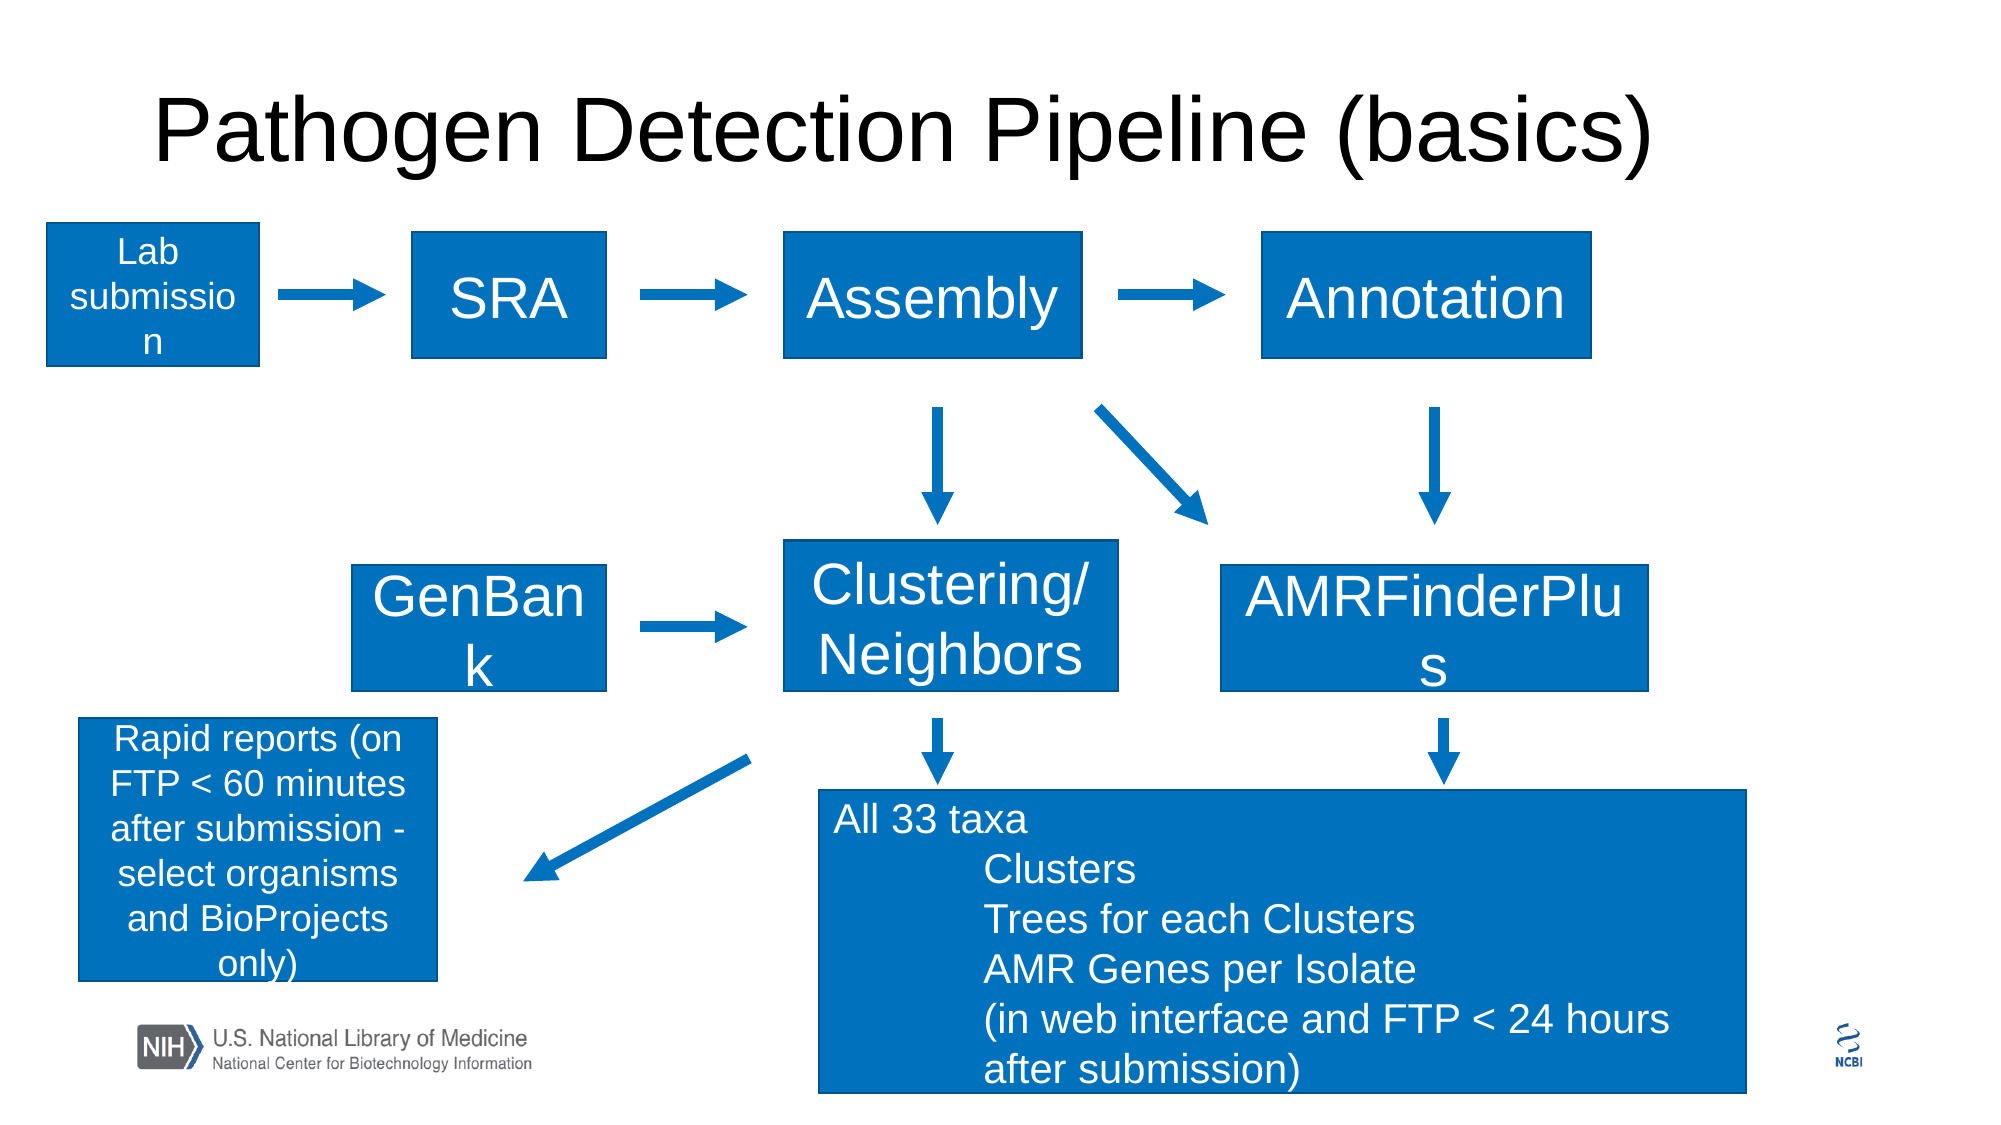

# Pathogen Detection Pipeline (basics)
Lab
submission
SRA
Assembly
Annotation
Clustering/Neighbors
GenBank
AMRFinderPlus
Rapid reports (on FTP < 60 minutes after submission - select organisms and BioProjects only)
All 33 taxa
	Clusters
	Trees for each Clusters
	AMR Genes per Isolate
	(in web interface and FTP < 24 hours 	after submission)